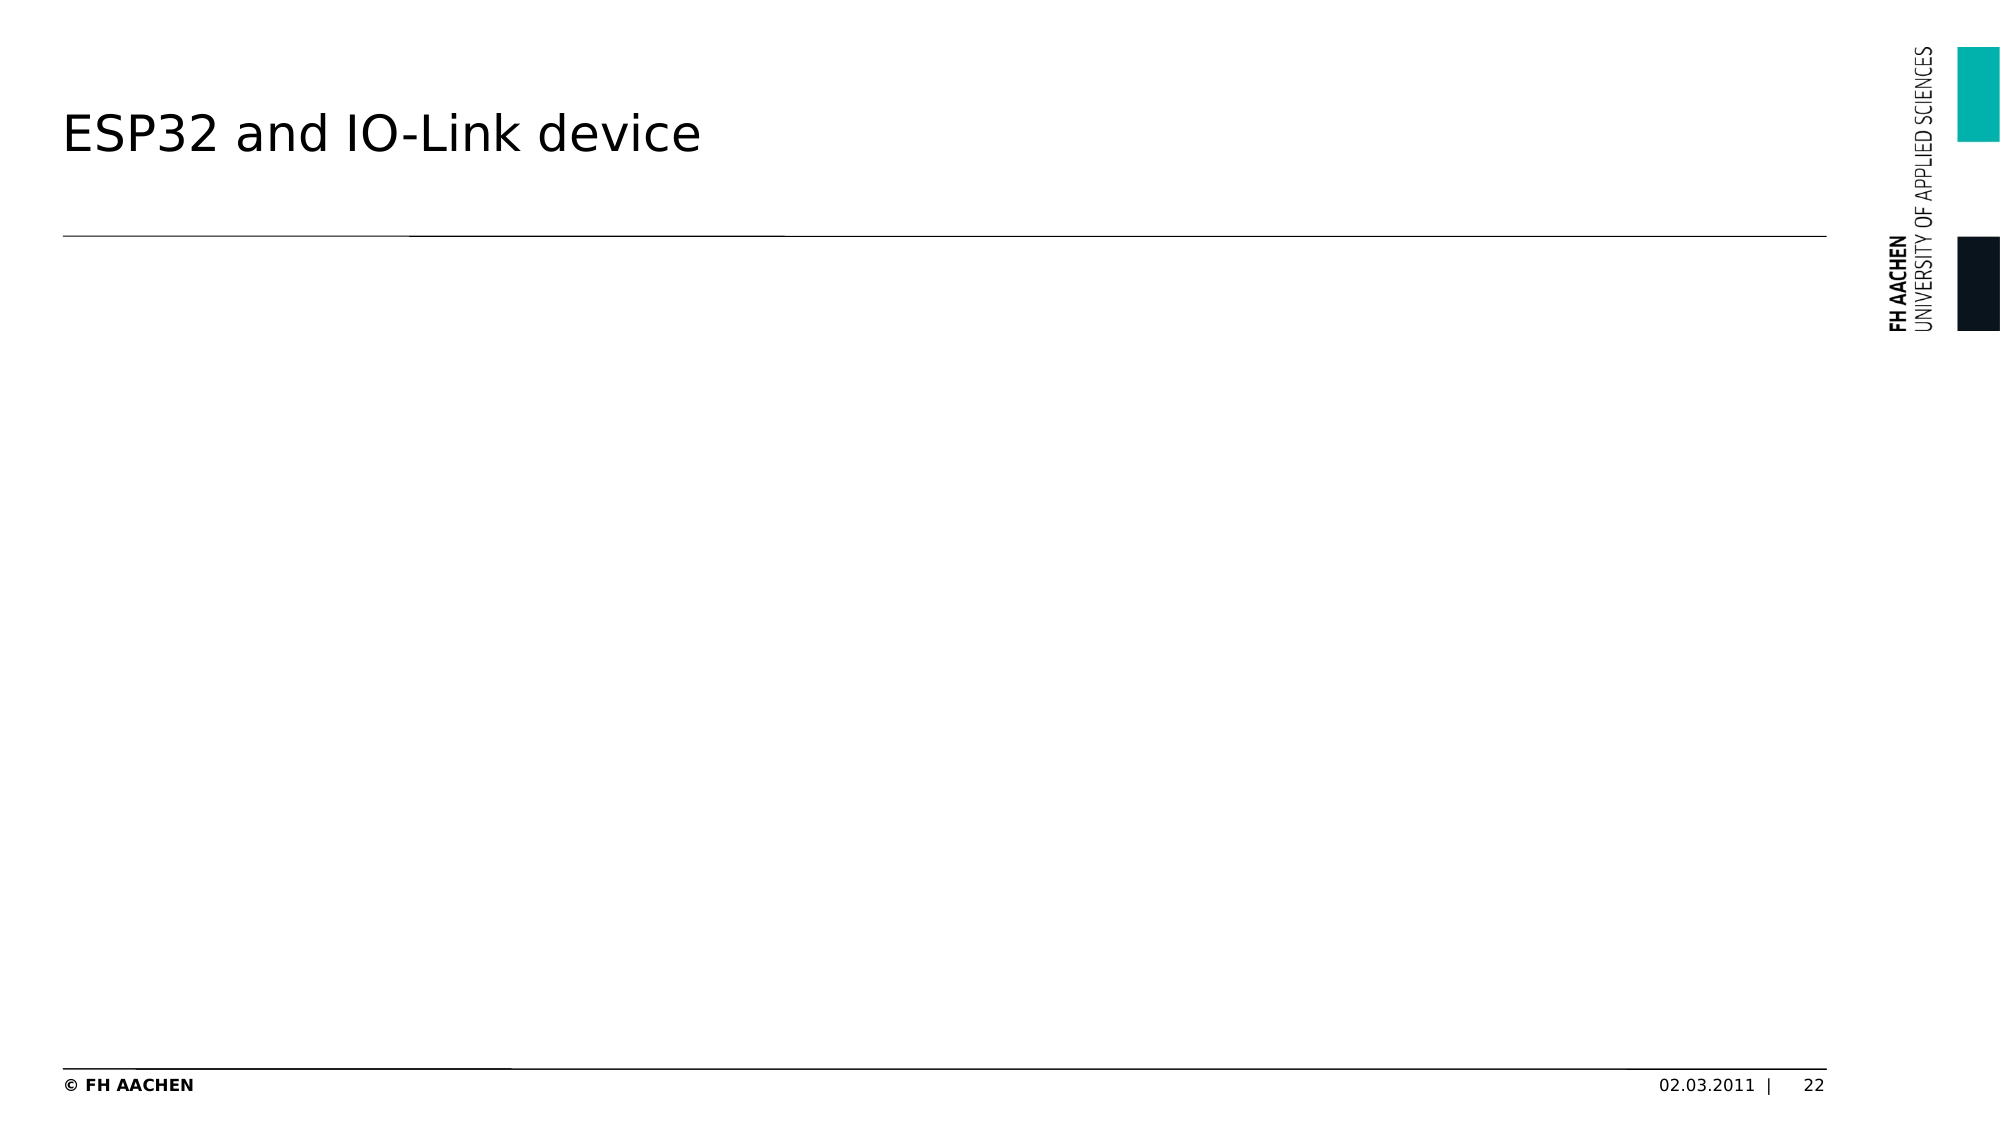

# ESP32 and IO-Link device

© FH AACHEN
02.03.2011  |
22